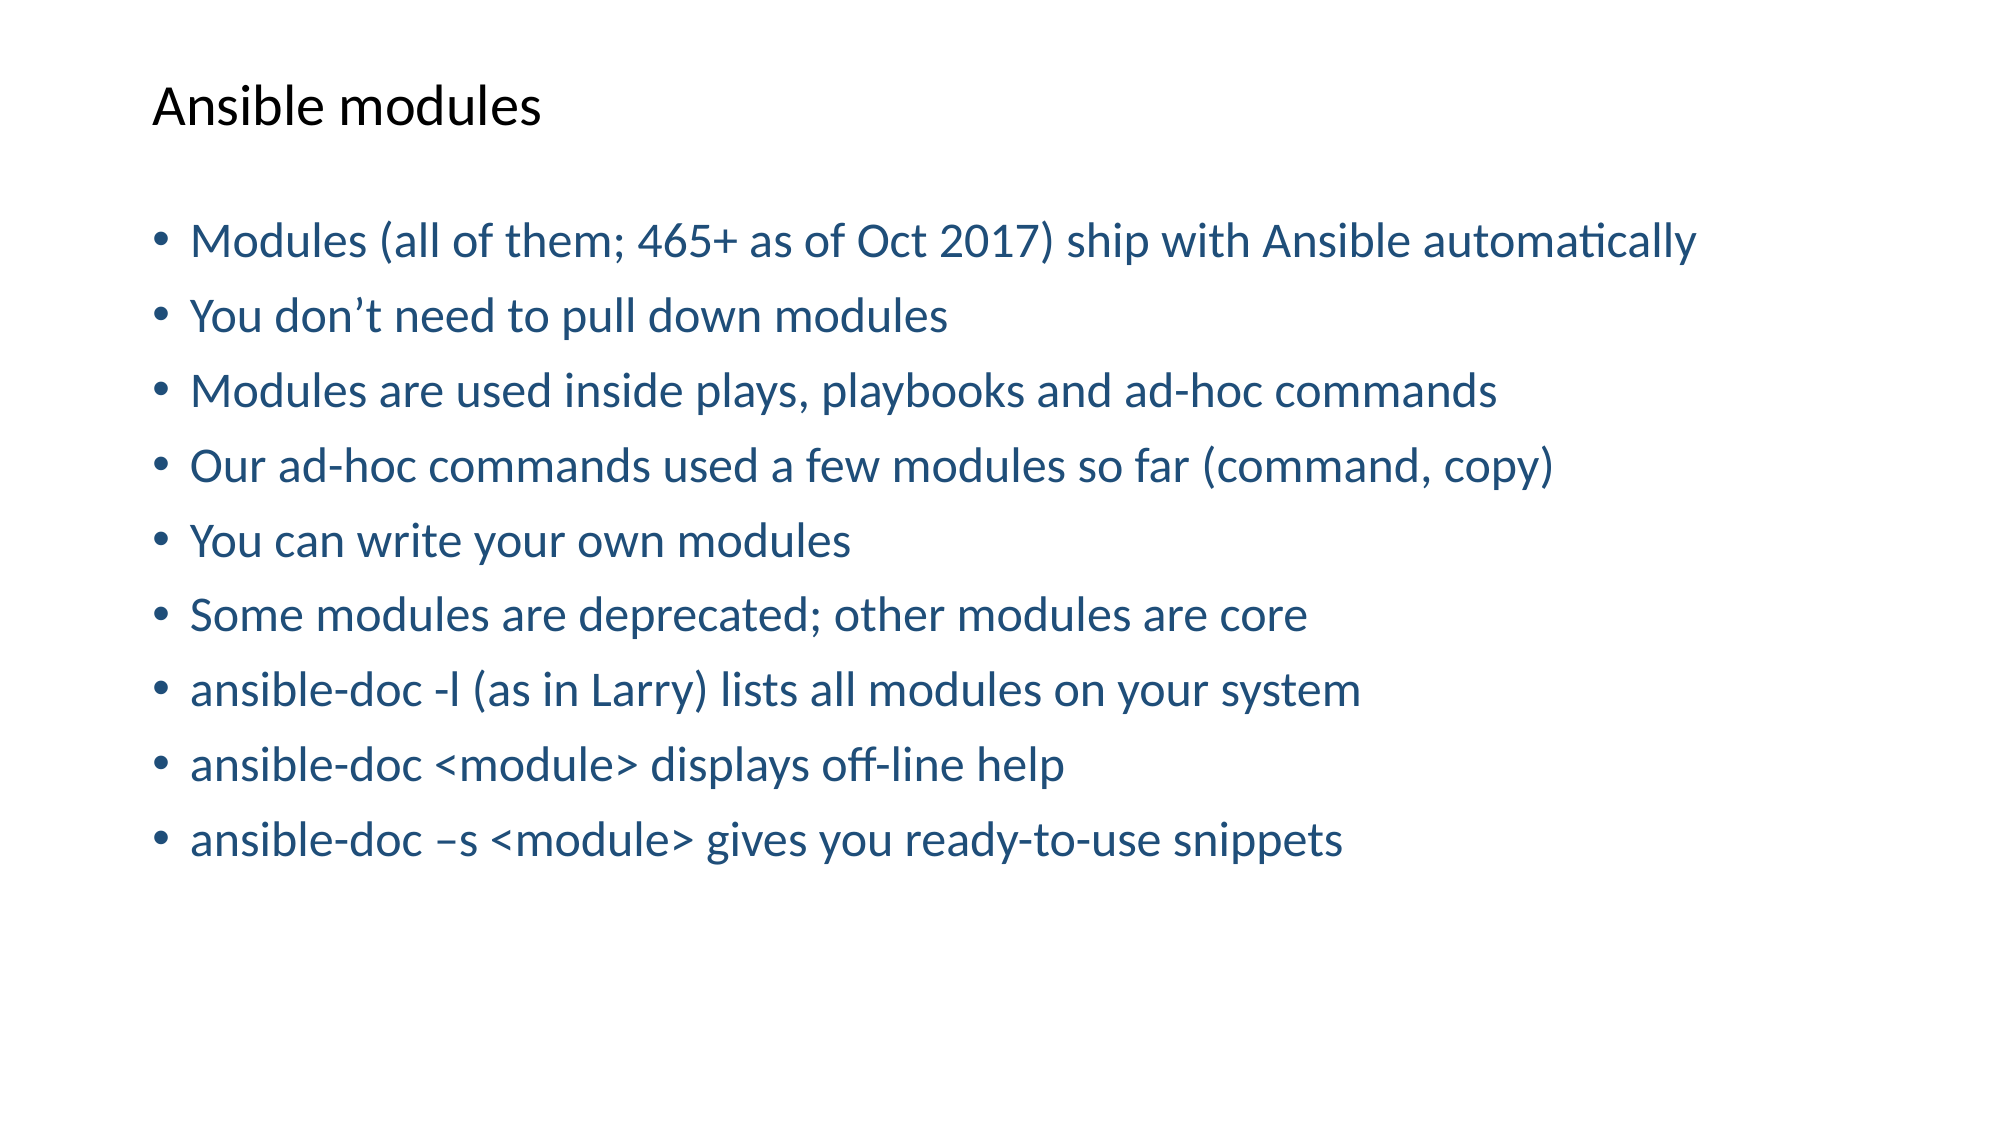

# Ansible modules
Modules (all of them; 465+ as of Oct 2017) ship with Ansible automatically
You don’t need to pull down modules
Modules are used inside plays, playbooks and ad-hoc commands
Our ad-hoc commands used a few modules so far (command, copy)
You can write your own modules
Some modules are deprecated; other modules are core
ansible-doc -l (as in Larry) lists all modules on your system
ansible-doc <module> displays off-line help
ansible-doc –s <module> gives you ready-to-use snippets